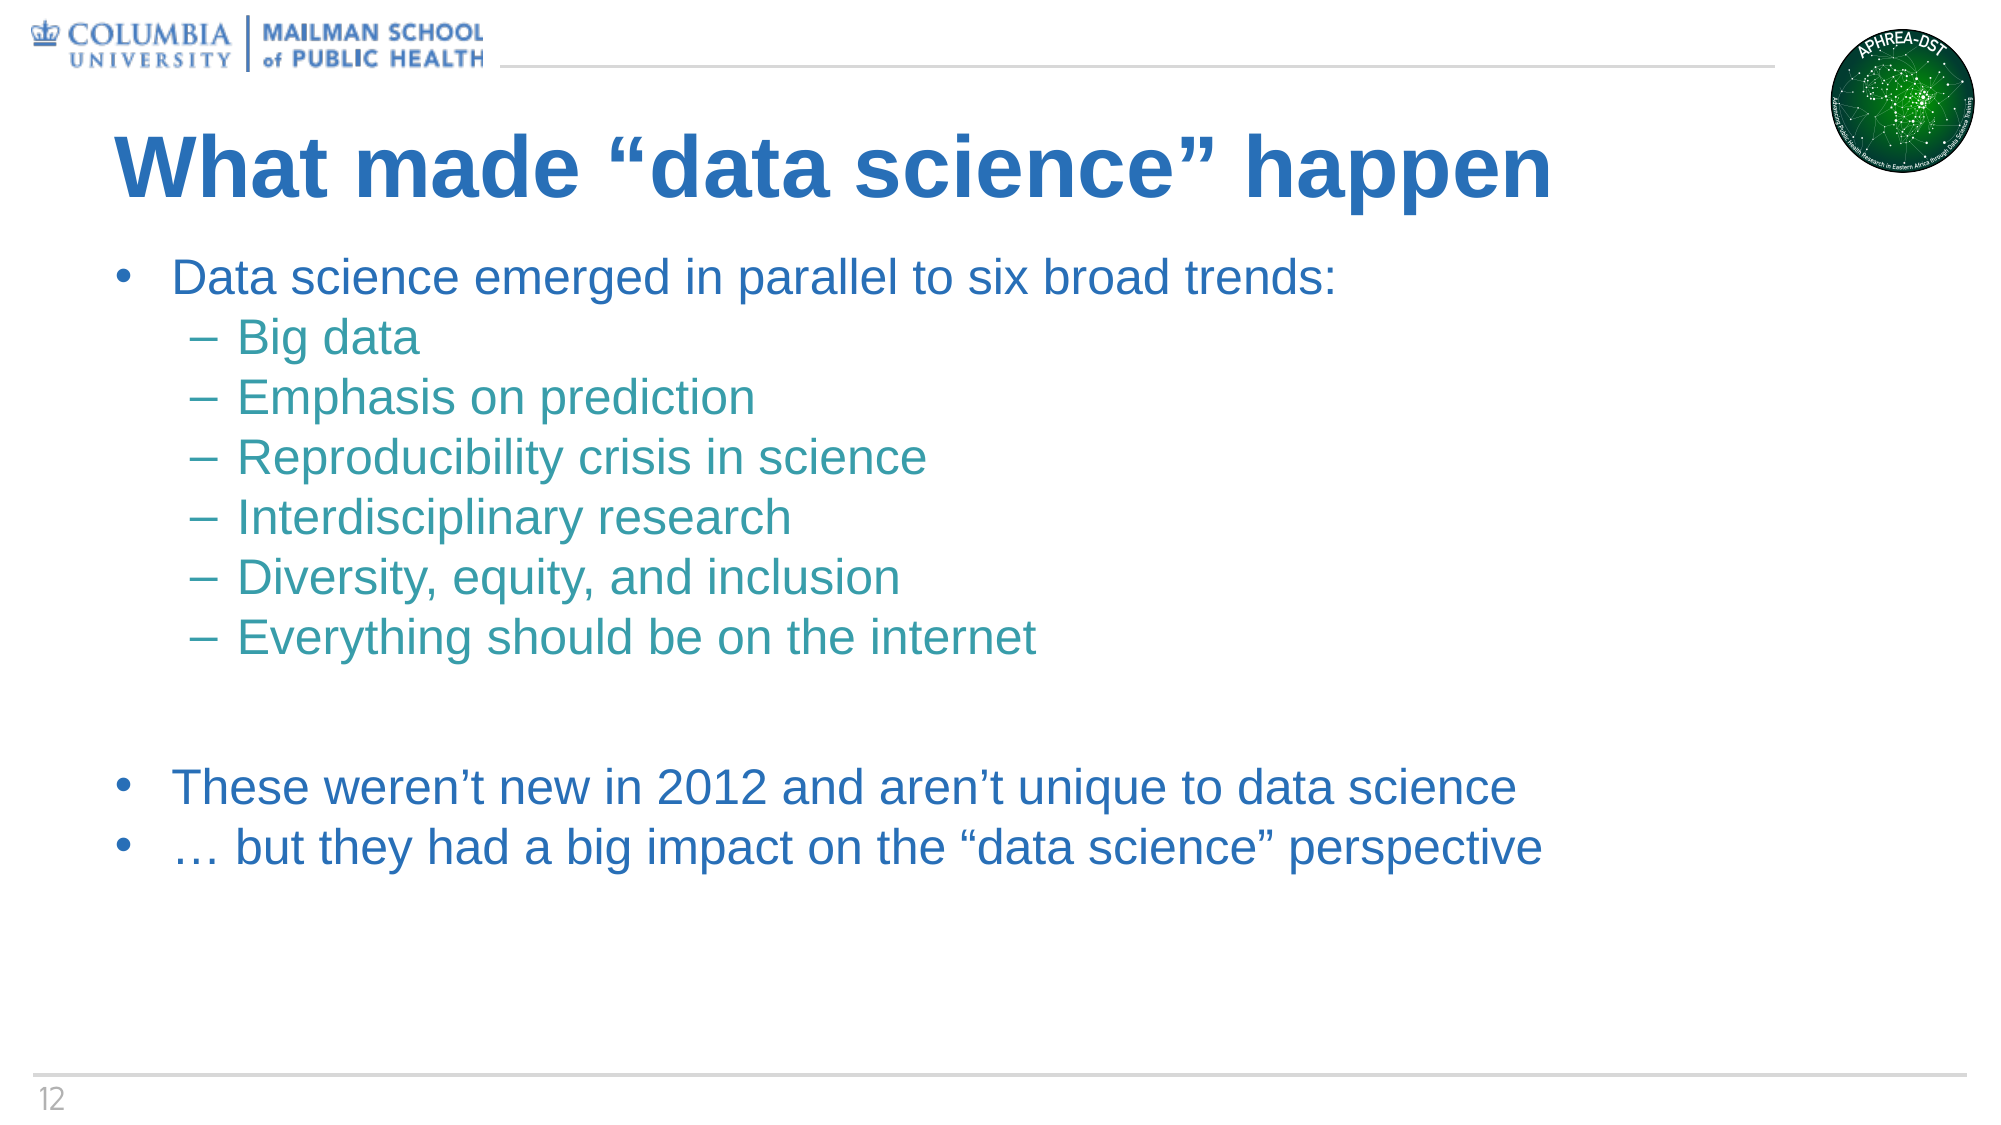

# What made “data science” happen
Data science emerged in parallel to six broad trends:
Big data
Emphasis on prediction
Reproducibility crisis in science
Interdisciplinary research
Diversity, equity, and inclusion
Everything should be on the internet

These weren’t new in 2012 and aren’t unique to data science
… but they had a big impact on the “data science” perspective